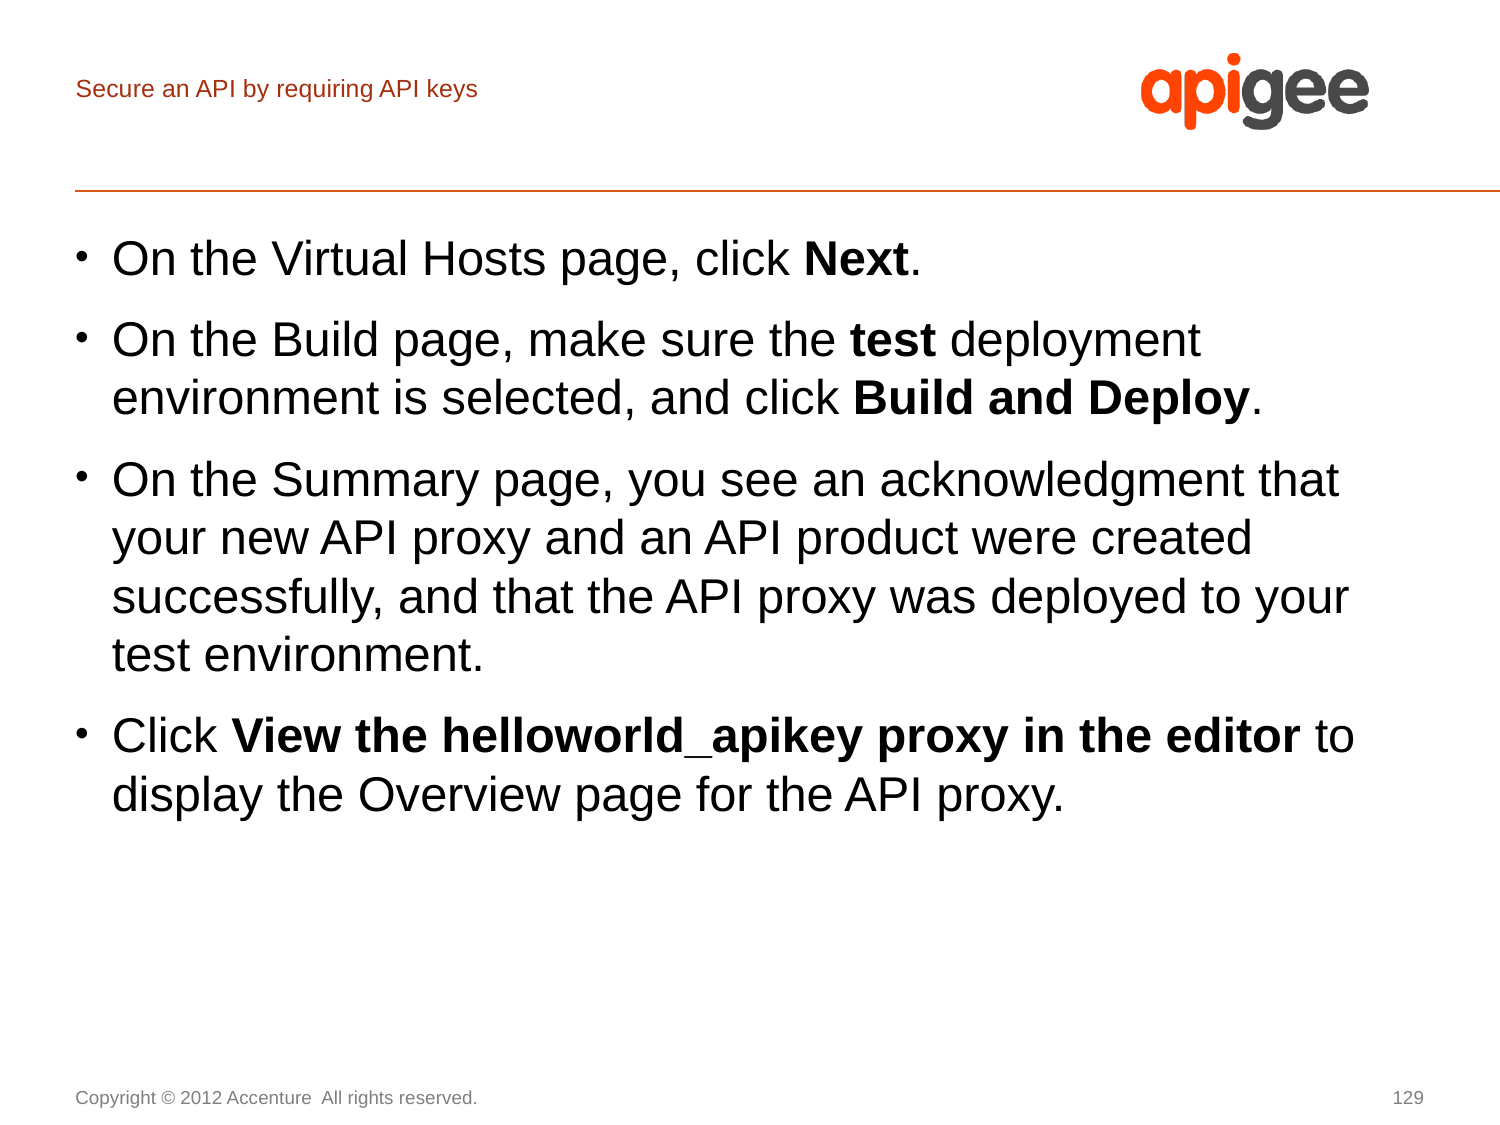

# Secure an API by requiring API keys
On the Virtual Hosts page, click Next.
On the Build page, make sure the test deployment environment is selected, and click Build and Deploy.
On the Summary page, you see an acknowledgment that your new API proxy and an API product were created successfully, and that the API proxy was deployed to your test environment.
Click View the helloworld_apikey proxy in the editor to display the Overview page for the API proxy.